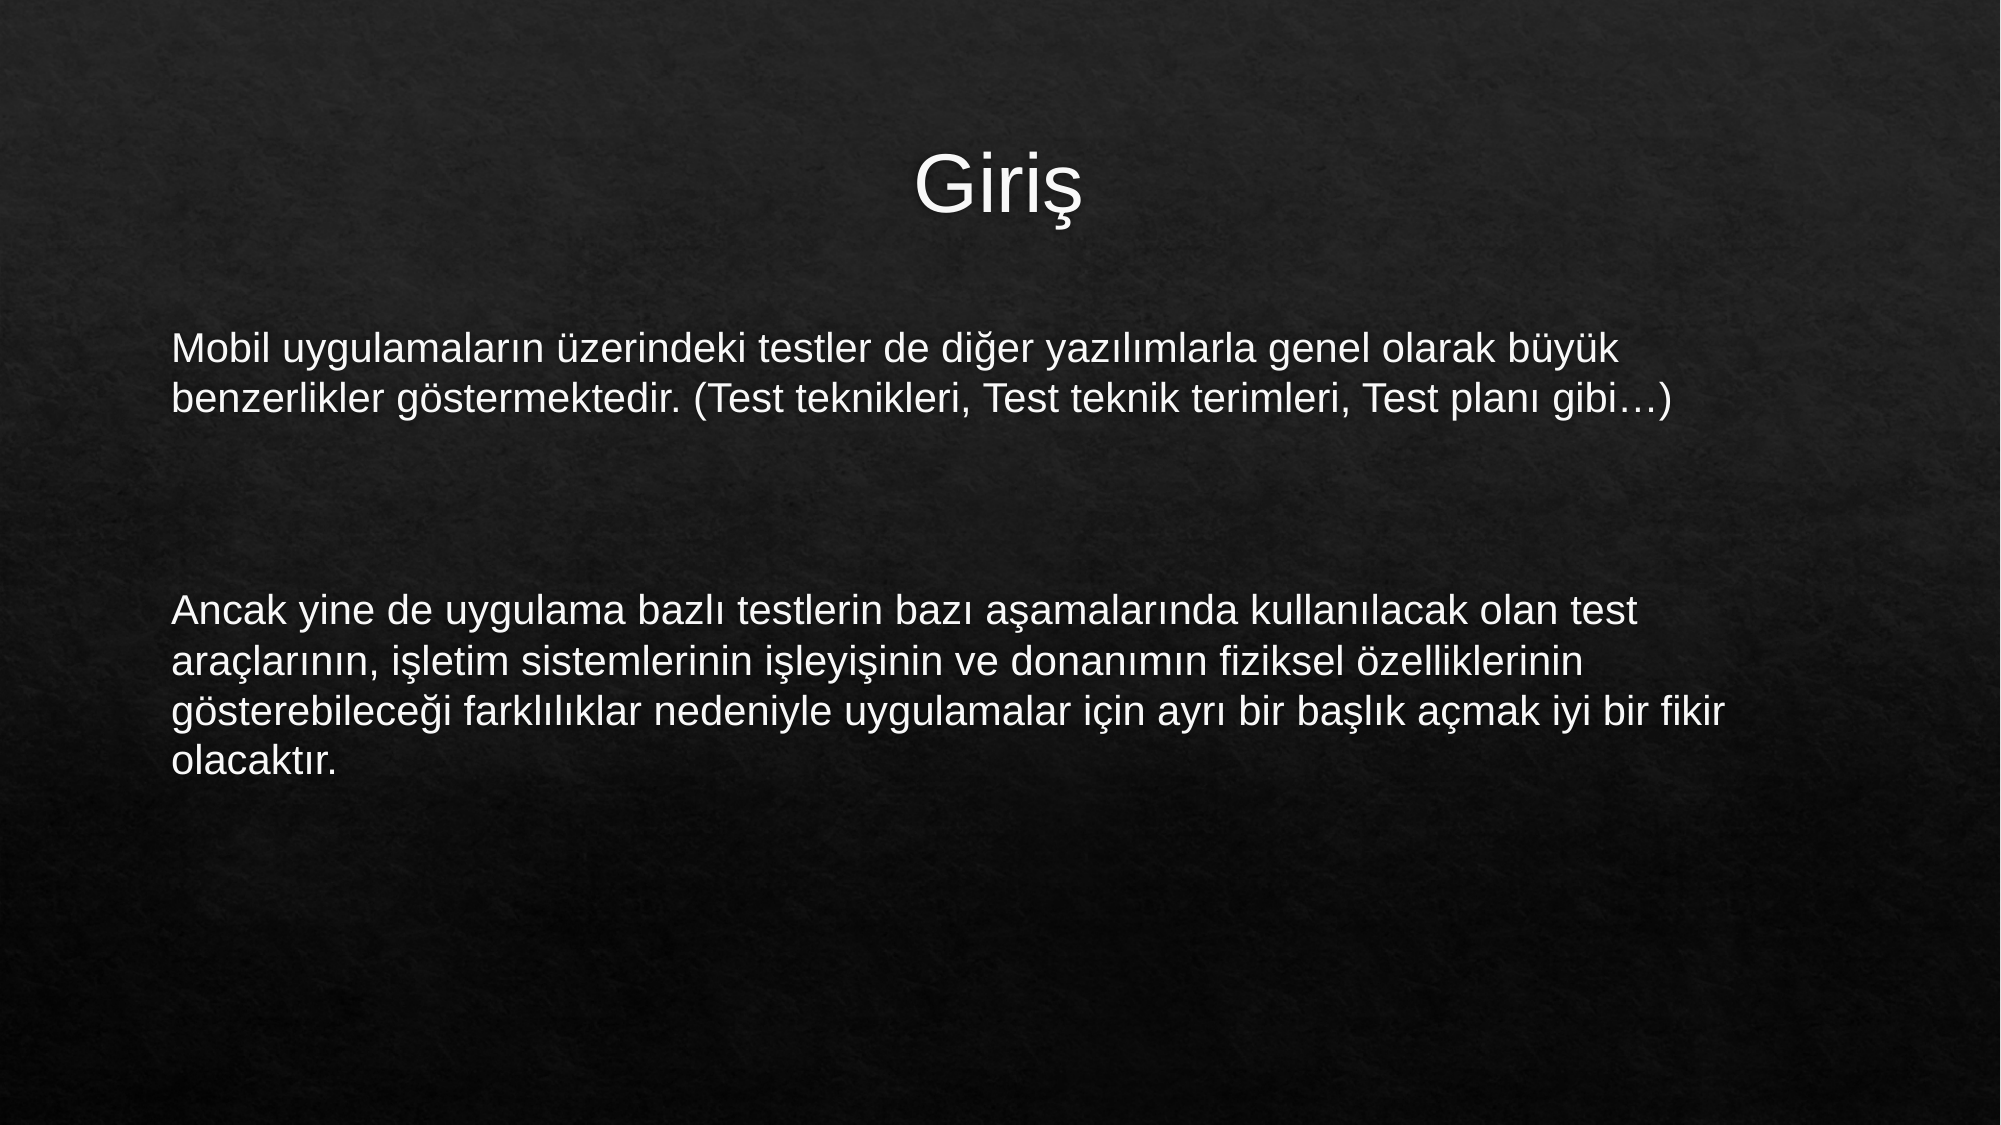

# Giriş
Mobil uygulamaların üzerindeki testler de diğer yazılımlarla genel olarak büyük benzerlikler göstermektedir. (Test teknikleri, Test teknik terimleri, Test planı gibi…)

Ancak yine de uygulama bazlı testlerin bazı aşamalarında kullanılacak olan test araçlarının, işletim sistemlerinin işleyişinin ve donanımın fiziksel özelliklerinin gösterebileceği farklılıklar nedeniyle uygulamalar için ayrı bir başlık açmak iyi bir fikir olacaktır.